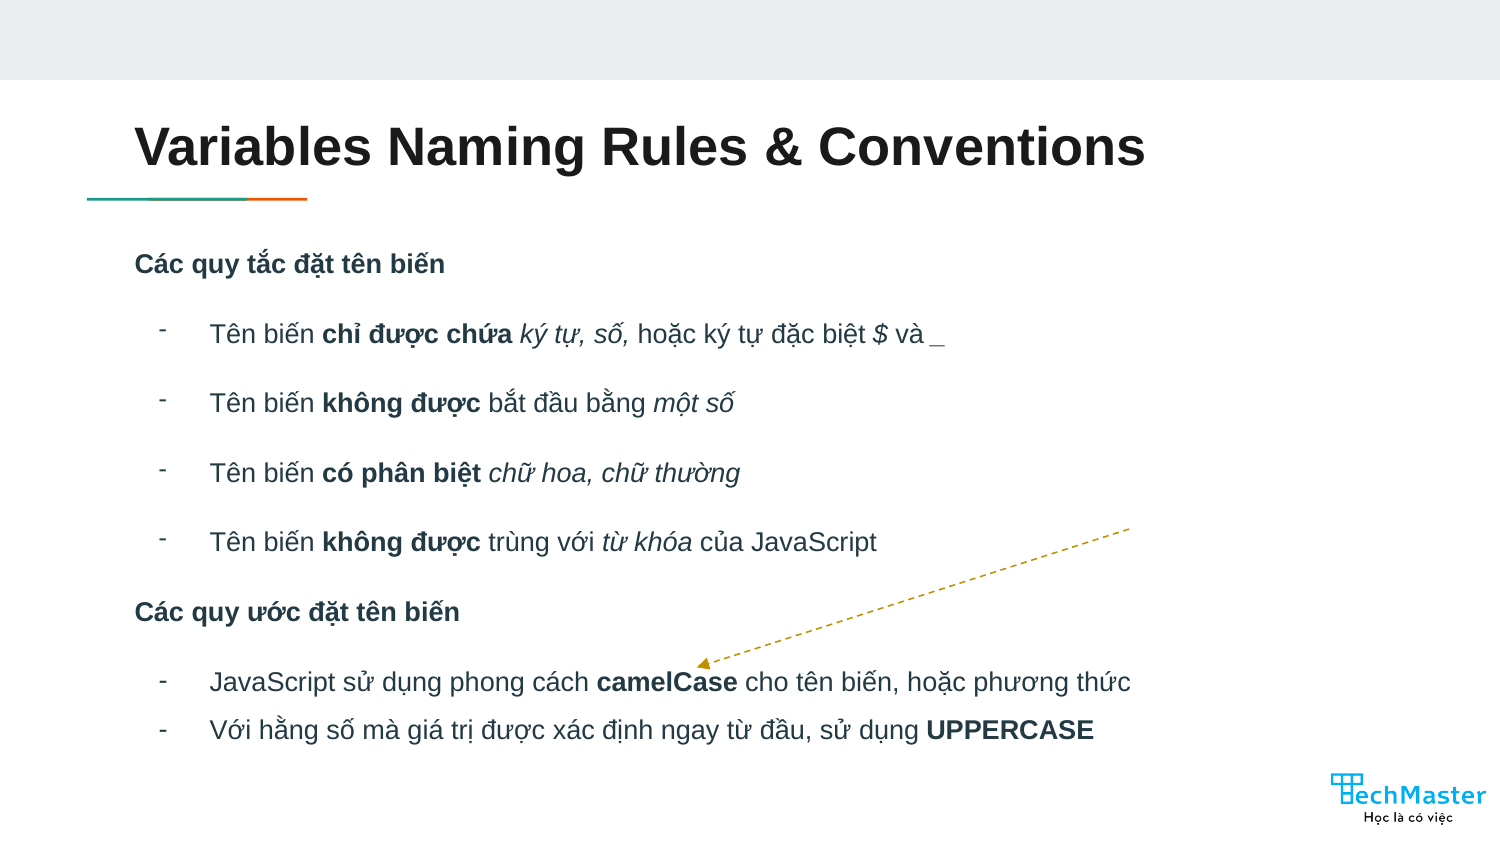

# Variables Naming Rules & Conventions
Các quy tắc đặt tên biến
Tên biến chỉ được chứa ký tự, số, hoặc ký tự đặc biệt $ và _
Tên biến không được bắt đầu bằng một số
Tên biến có phân biệt chữ hoa, chữ thường
Tên biến không được trùng với từ khóa của JavaScript
Các quy ước đặt tên biến
JavaScript sử dụng phong cách camelCase cho tên biến, hoặc phương thức
Với hằng số mà giá trị được xác định ngay từ đầu, sử dụng UPPERCASE